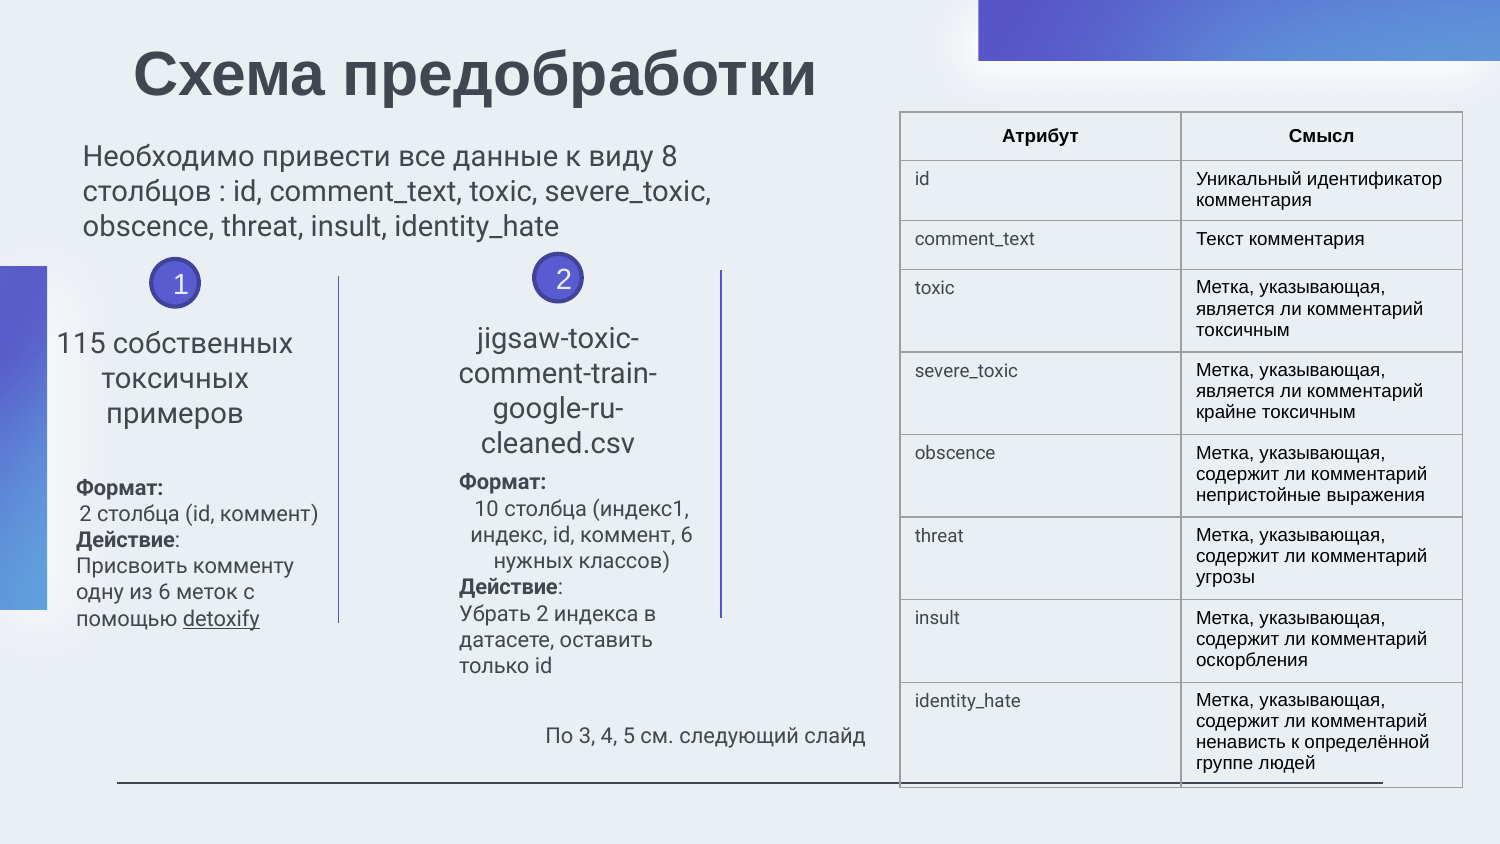

# Схема предобработки
| Атрибут | Смысл |
| --- | --- |
| id | Уникальный идентификатор комментария |
| comment\_text | Текст комментария |
| toxic | Метка, указывающая, является ли комментарий токсичным |
| severe\_toxic | Метка, указывающая, является ли комментарий крайне токсичным |
| obscence | Метка, указывающая, содержит ли комментарий непристойные выражения |
| threat | Метка, указывающая, содержит ли комментарий угрозы |
| insult | Метка, указывающая, содержит ли комментарий оскорбления |
| identity\_hate | Метка, указывающая, содержит ли комментарий ненависть к определённой группе людей |
Необходимо привести все данные к виду 8 столбцов : id, comment_text, toxic, severe_toxic, obscence, threat, insult, identity_hate
1
2
1
1
jigsaw-toxic-comment-train-google-ru-cleaned.csv
115 собственных токсичных примеров
Формат:
10 столбца (индекс1, индекс, id, коммент, 6 нужных классов)
Действие:
Убрать 2 индекса в датасете, оставить только id
Формат:
2 столбца (id, коммент)
Действие:
Присвоить комменту одну из 6 меток с помощью detoxify
По 3, 4, 5 см. следующий слайд